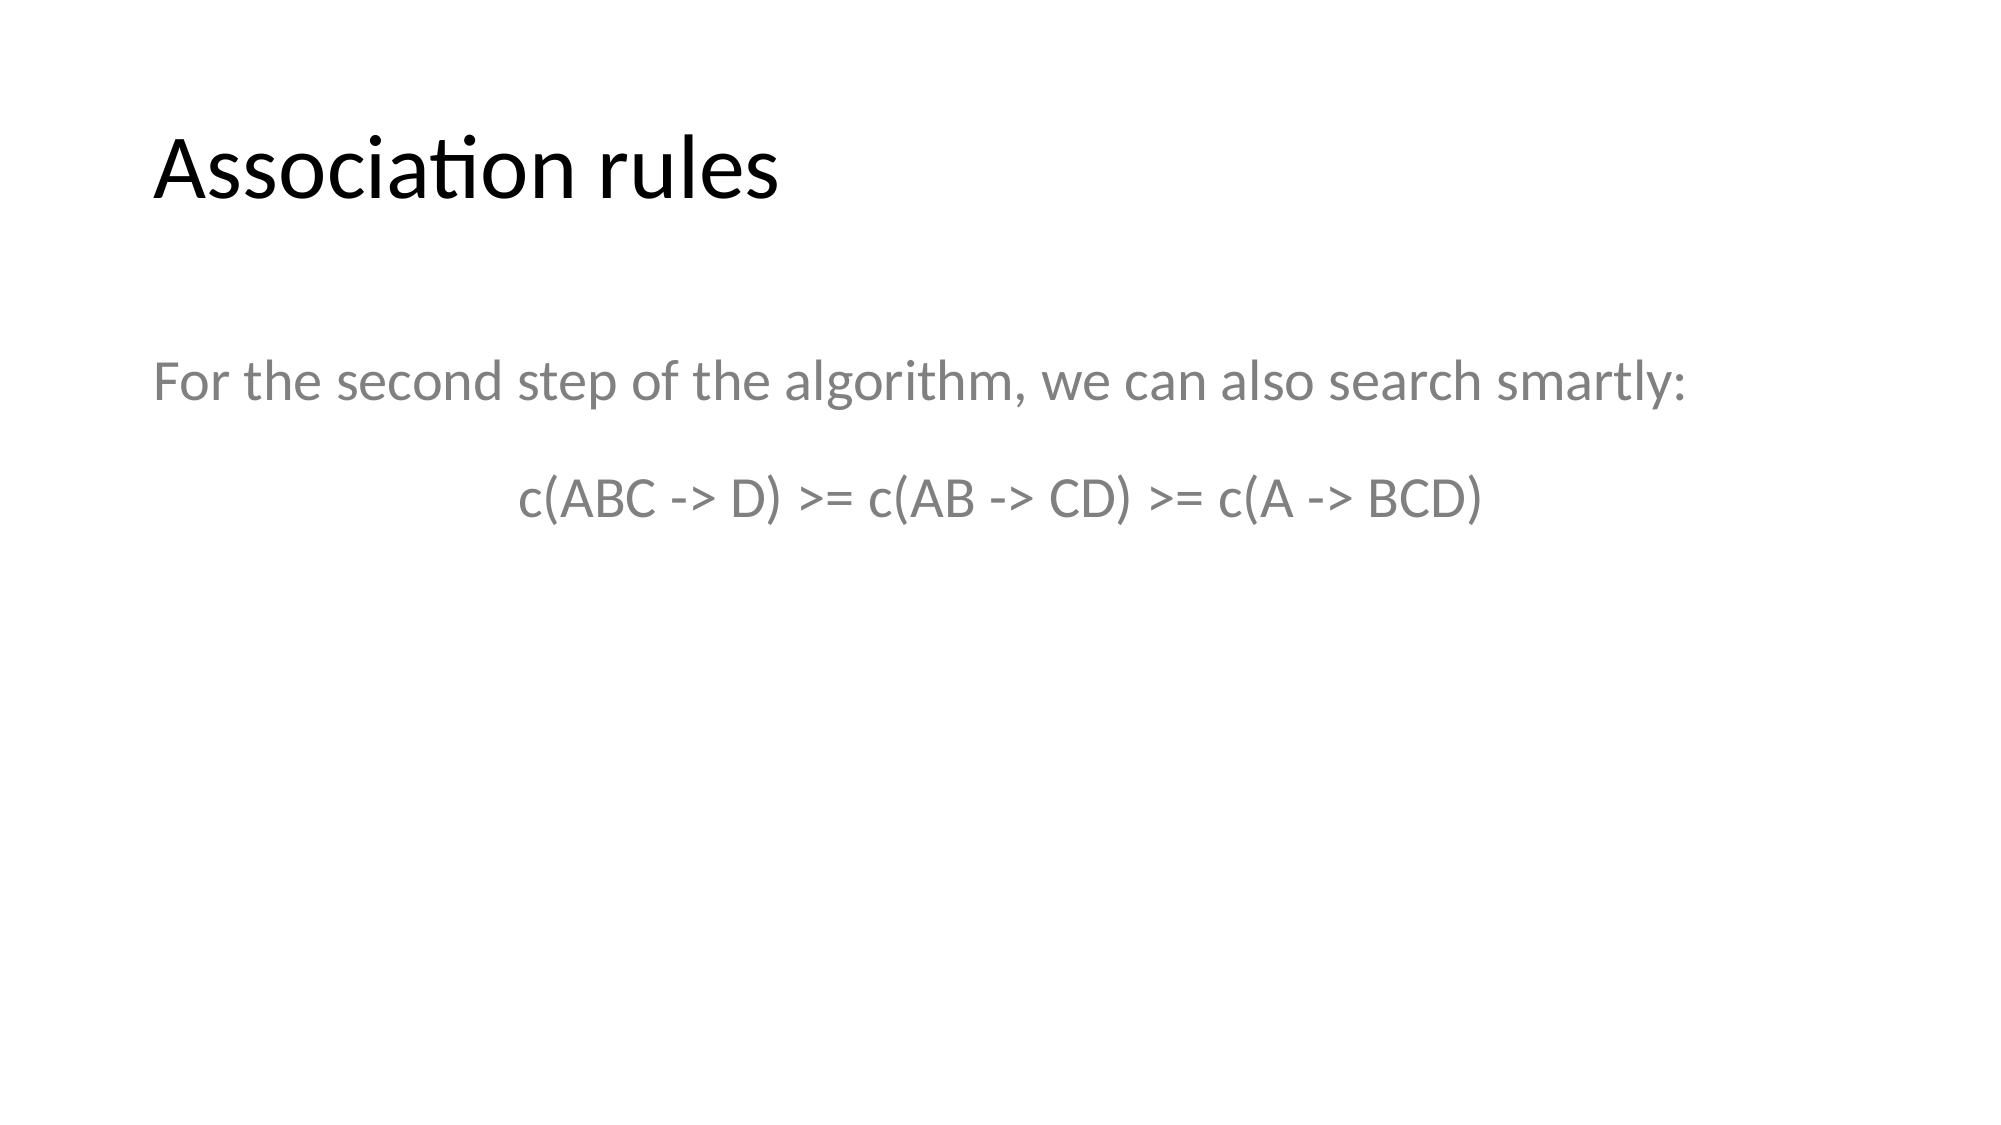

# Association rules
For the second step of the algorithm, we can also search smartly:
c(ABC -> D) >= c(AB -> CD) >= c(A -> BCD)